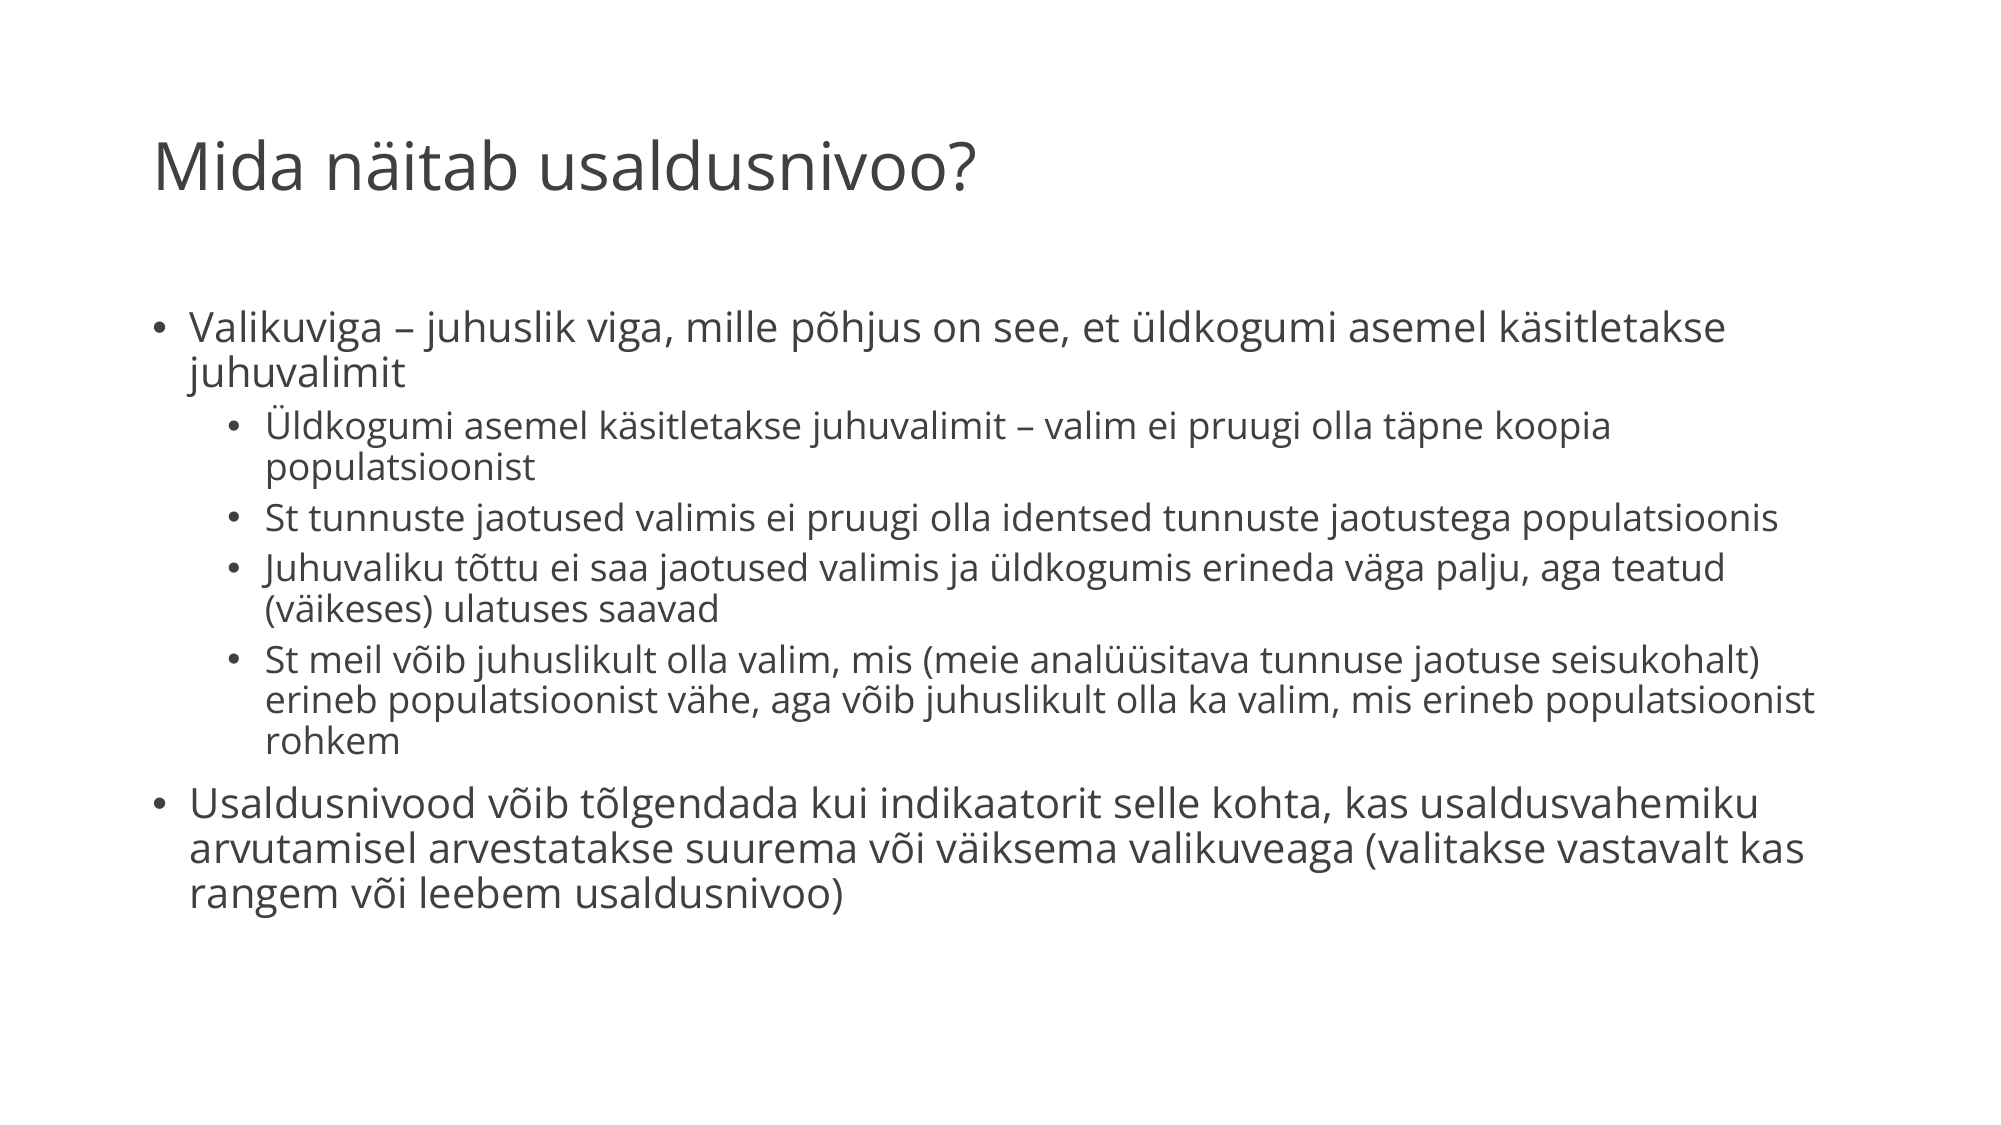

# Mida näitab usaldusnivoo?
Valikuviga – juhuslik viga, mille põhjus on see, et üldkogumi asemel käsitletakse juhuvalimit
Üldkogumi asemel käsitletakse juhuvalimit – valim ei pruugi olla täpne koopia populatsioonist
St tunnuste jaotused valimis ei pruugi olla identsed tunnuste jaotustega populatsioonis
Juhuvaliku tõttu ei saa jaotused valimis ja üldkogumis erineda väga palju, aga teatud (väikeses) ulatuses saavad
St meil võib juhuslikult olla valim, mis (meie analüüsitava tunnuse jaotuse seisukohalt) erineb populatsioonist vähe, aga võib juhuslikult olla ka valim, mis erineb populatsioonist rohkem
Usaldusnivood võib tõlgendada kui indikaatorit selle kohta, kas usaldusvahemiku arvutamisel arvestatakse suurema või väiksema valikuveaga (valitakse vastavalt kas rangem või leebem usaldusnivoo)